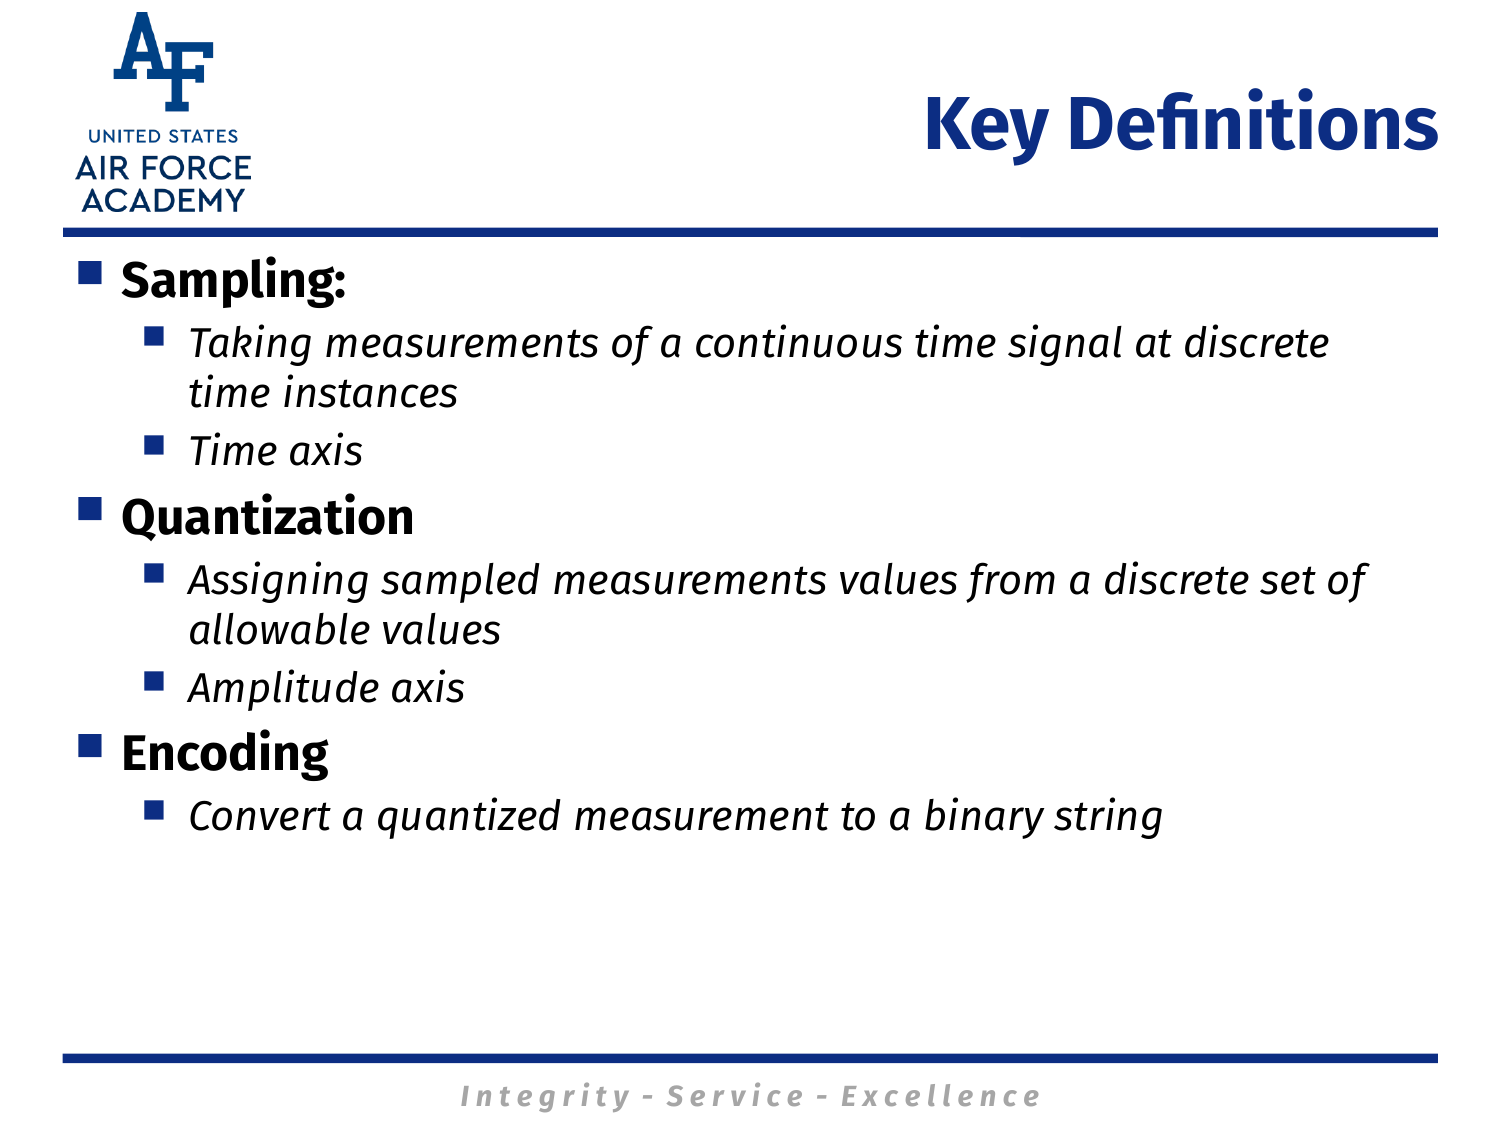

# Key Definitions
Sampling:
Taking measurements of a continuous time signal at discrete time instances
Time axis
Quantization
Assigning sampled measurements values from a discrete set of allowable values
Amplitude axis
Encoding
Convert a quantized measurement to a binary string

10